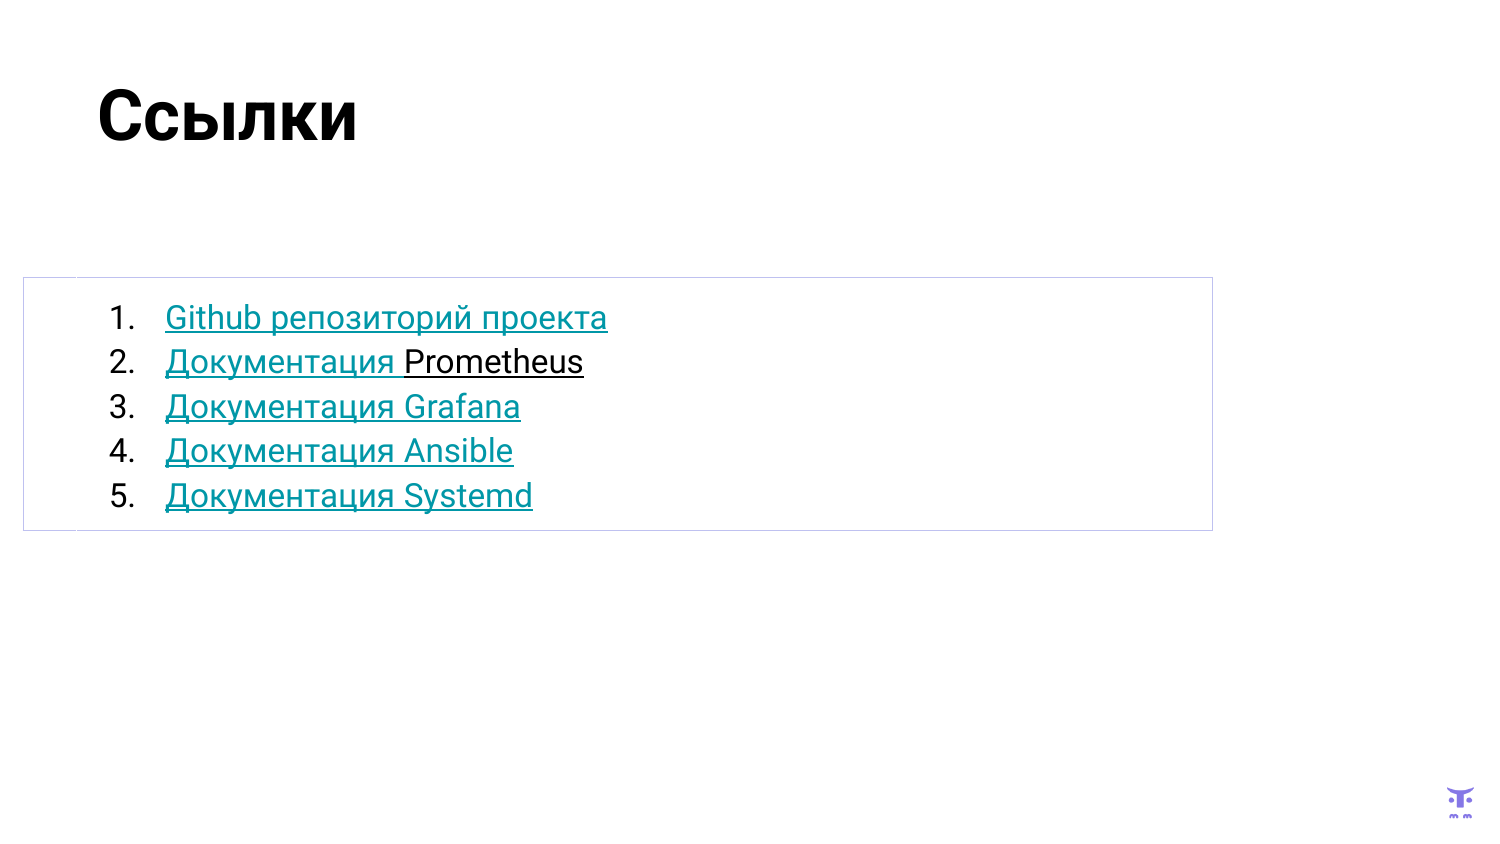

# Ссылки

|  | Github репозиторий проекта Документация Prometheus Документация Grafana Документация Ansible Документация Systemd |
| --- | --- |